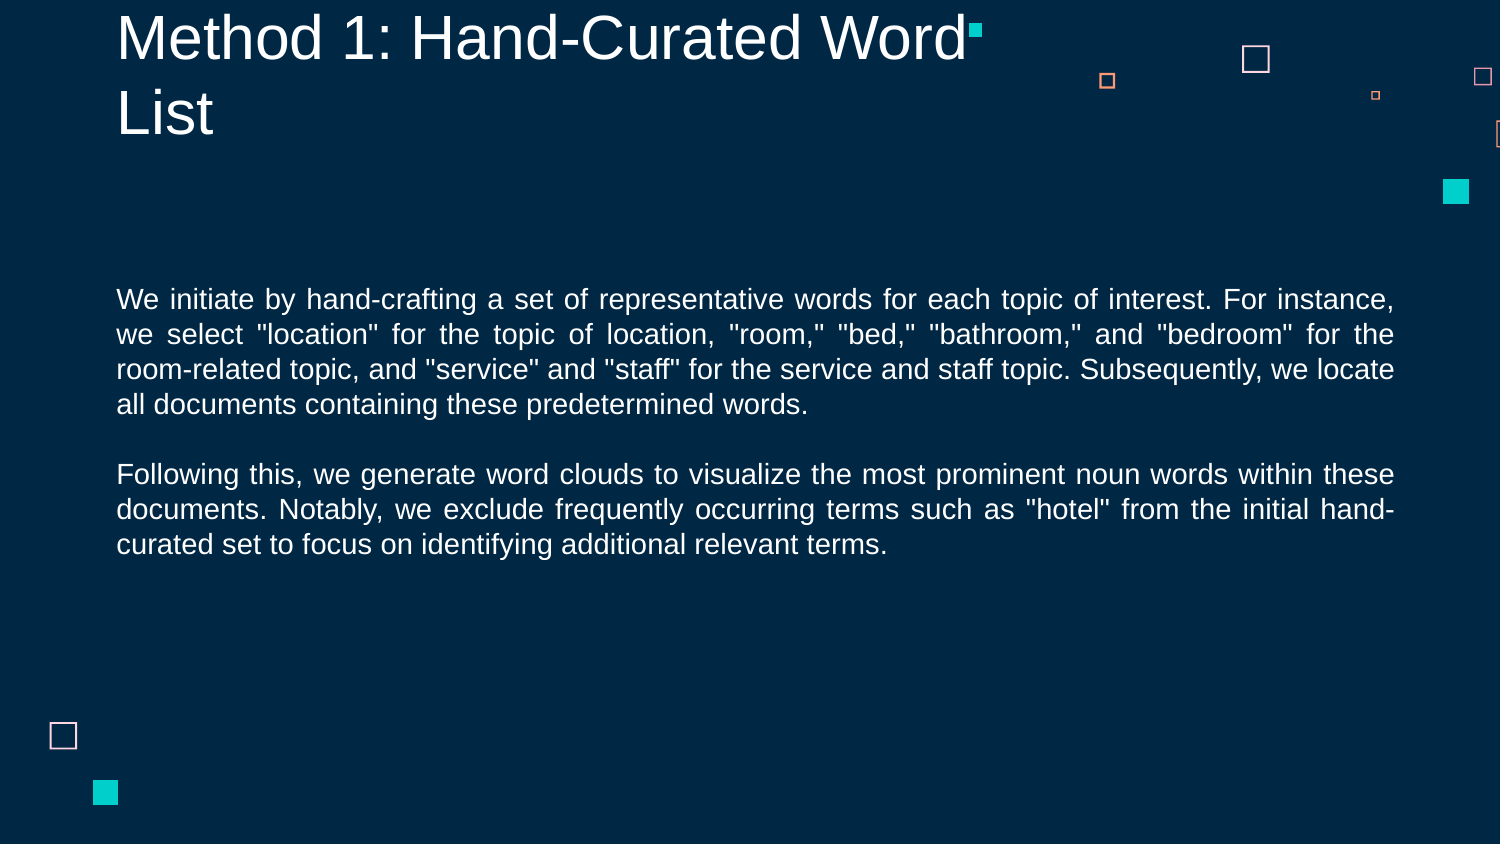

# Method 1: Hand-Curated Word List
We initiate by hand-crafting a set of representative words for each topic of interest. For instance, we select "location" for the topic of location, "room," "bed," "bathroom," and "bedroom" for the room-related topic, and "service" and "staff" for the service and staff topic. Subsequently, we locate all documents containing these predetermined words.

Following this, we generate word clouds to visualize the most prominent noun words within these documents. Notably, we exclude frequently occurring terms such as "hotel" from the initial hand-curated set to focus on identifying additional relevant terms.